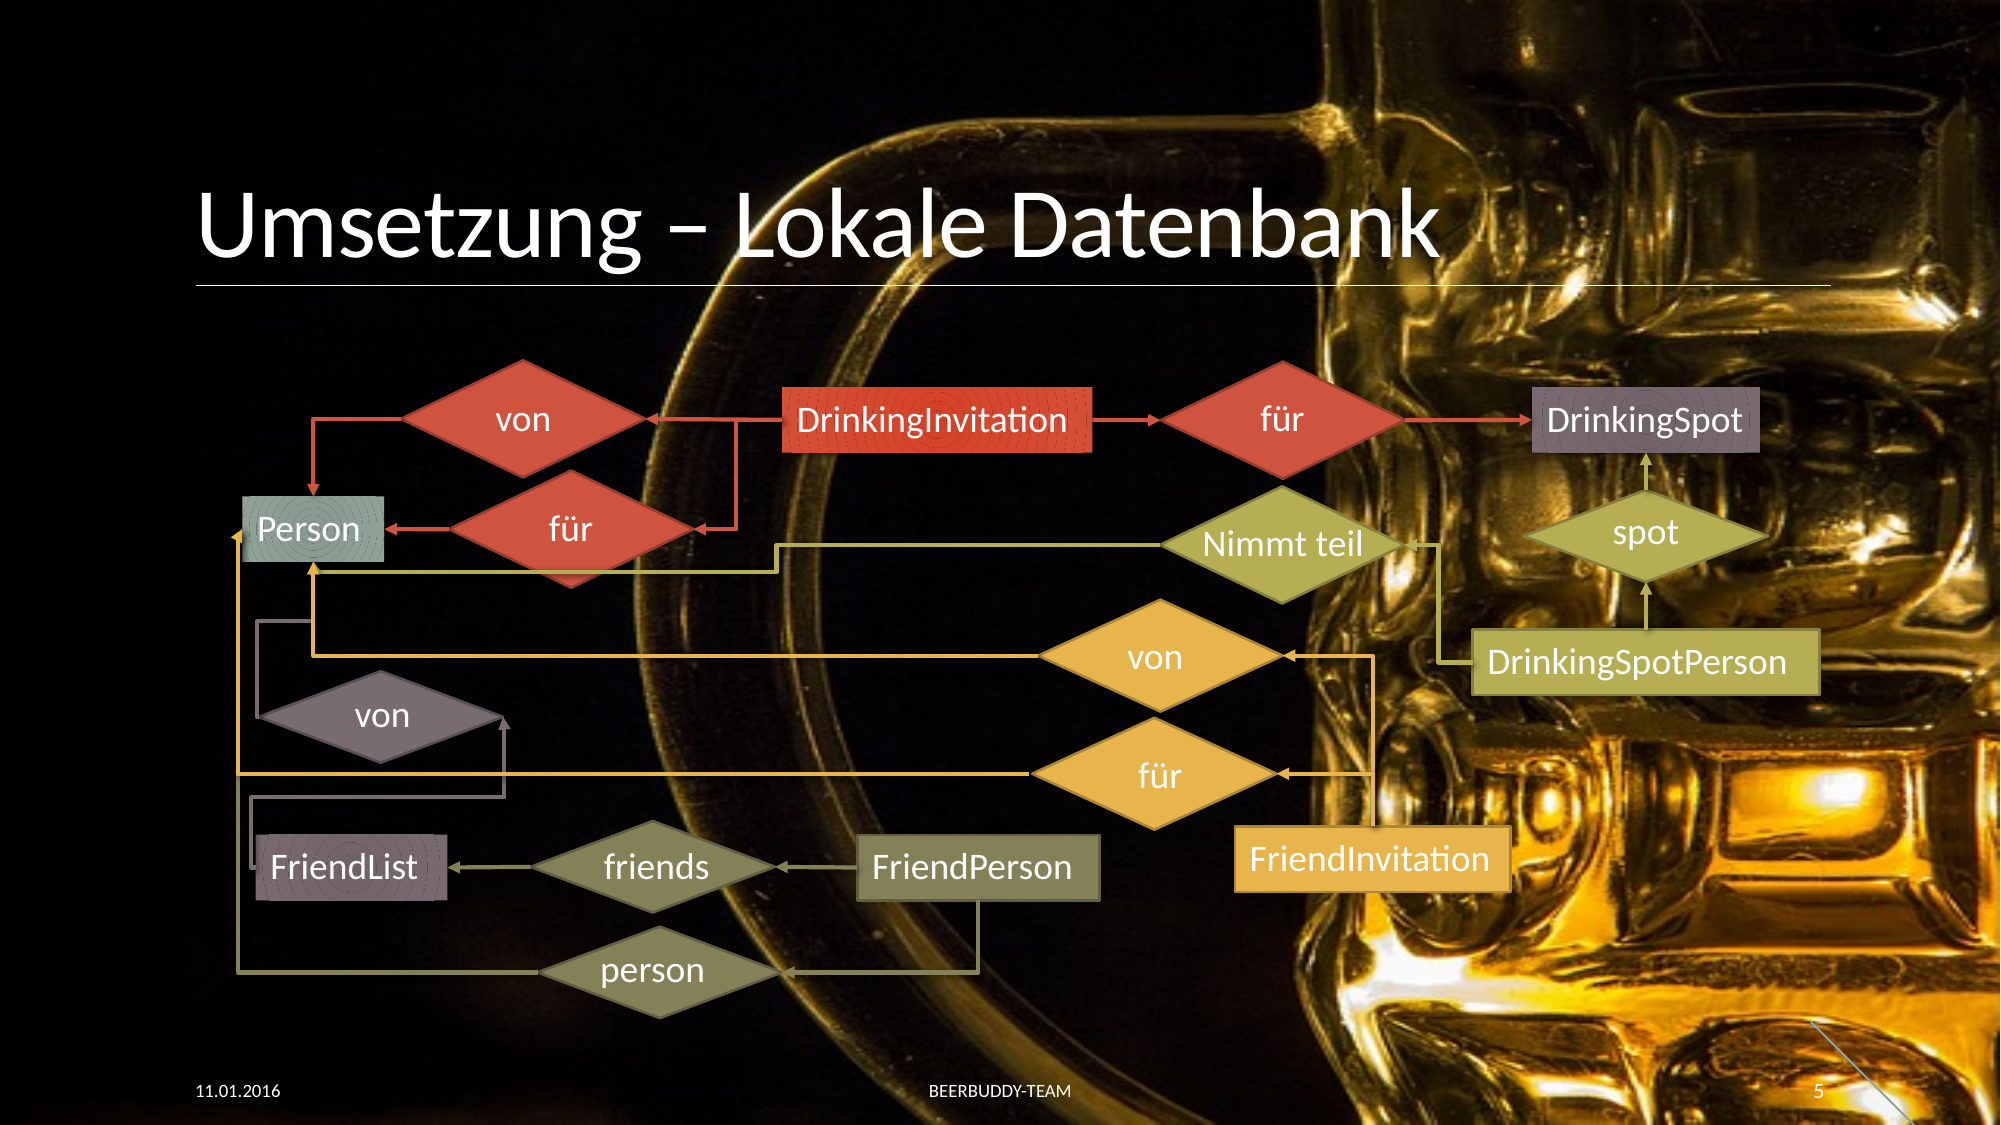

# Umsetzung – Lokale Datenbank

von
für
DrinkingInvitation

DrinkingSpot

Person

für
spot
Nimmt teil

von
DrinkingSpotPerson

von

für

FriendInvitation

FriendList

FriendPerson

friends

person
11.01.2016
BeerBuddy-Team
5